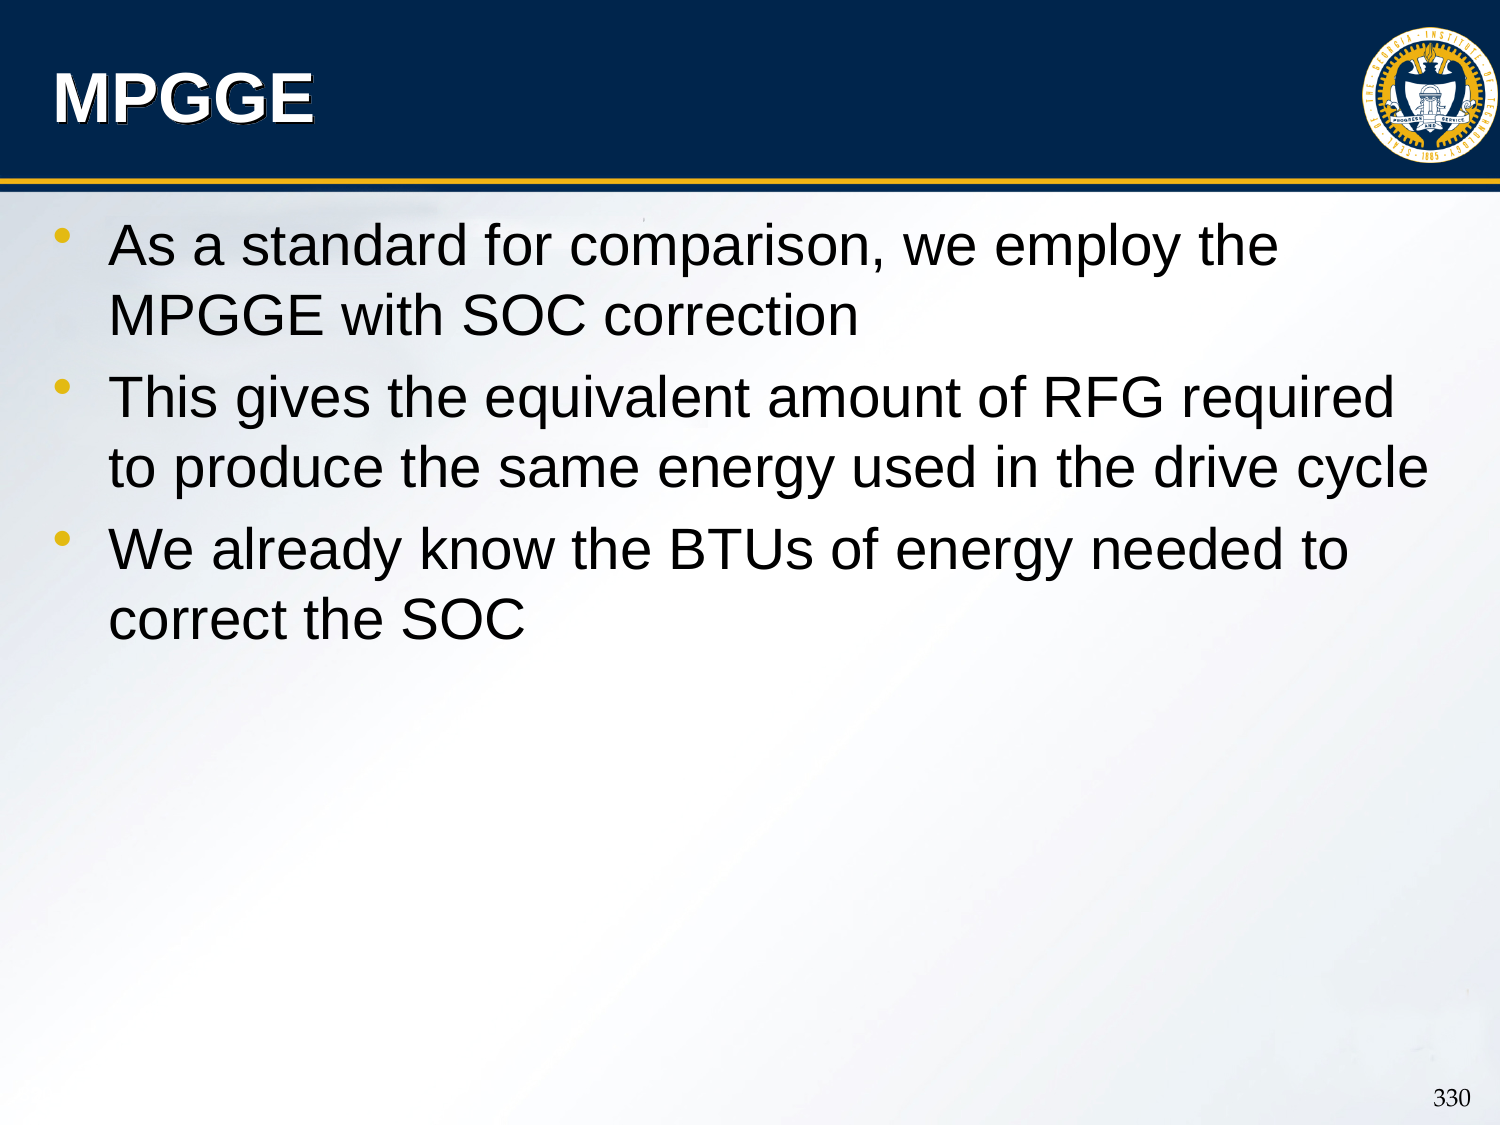

# MPGGE

As a standard for comparison, we employ the MPGGE with SOC correction
This gives the equivalent amount of RFG required to produce the same energy used in the drive cycle
We already know the BTUs of energy needed to correct the SOC